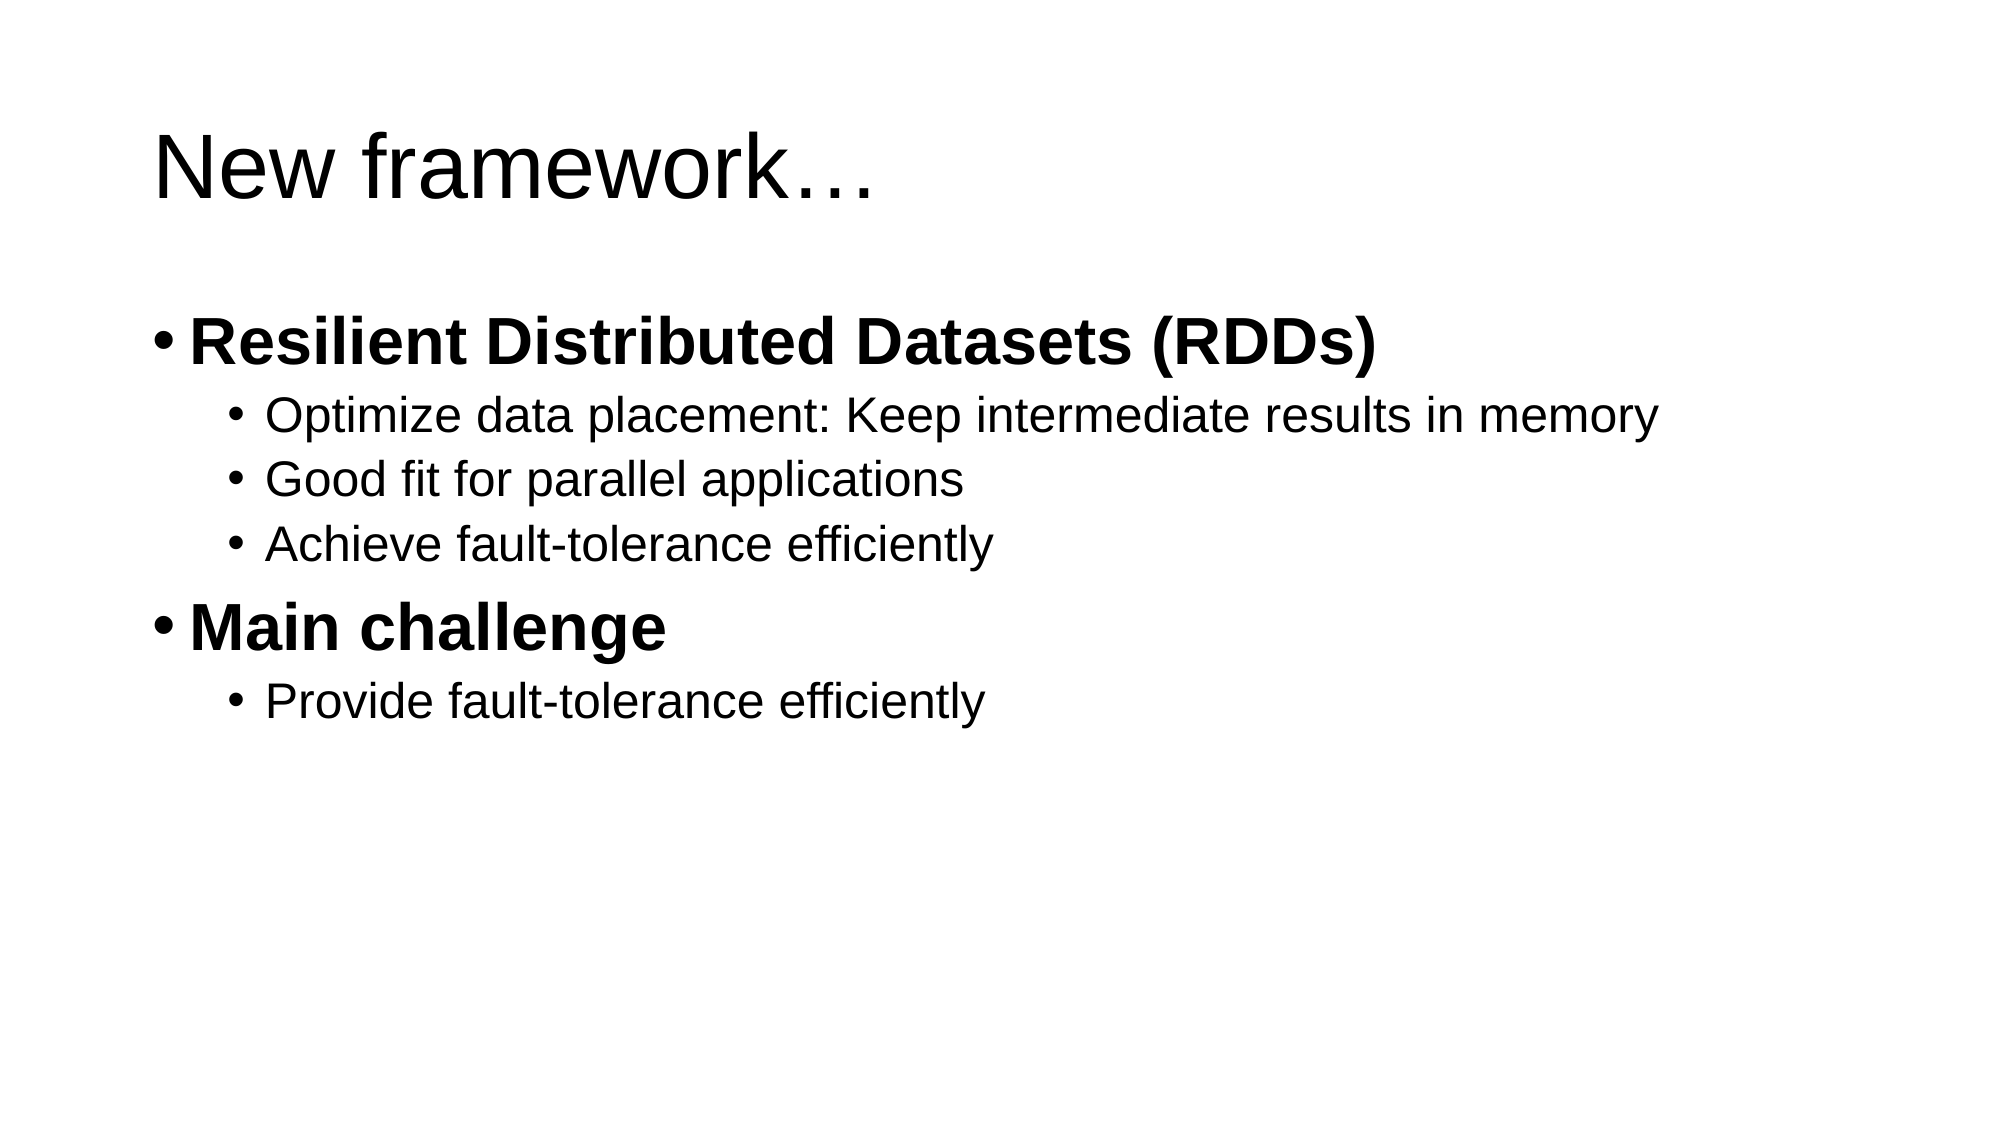

# New framework…
Resilient Distributed Datasets (RDDs)
Optimize data placement: Keep intermediate results in memory
Good fit for parallel applications
Achieve fault-tolerance efficiently
Main challenge
Provide fault-tolerance efficiently